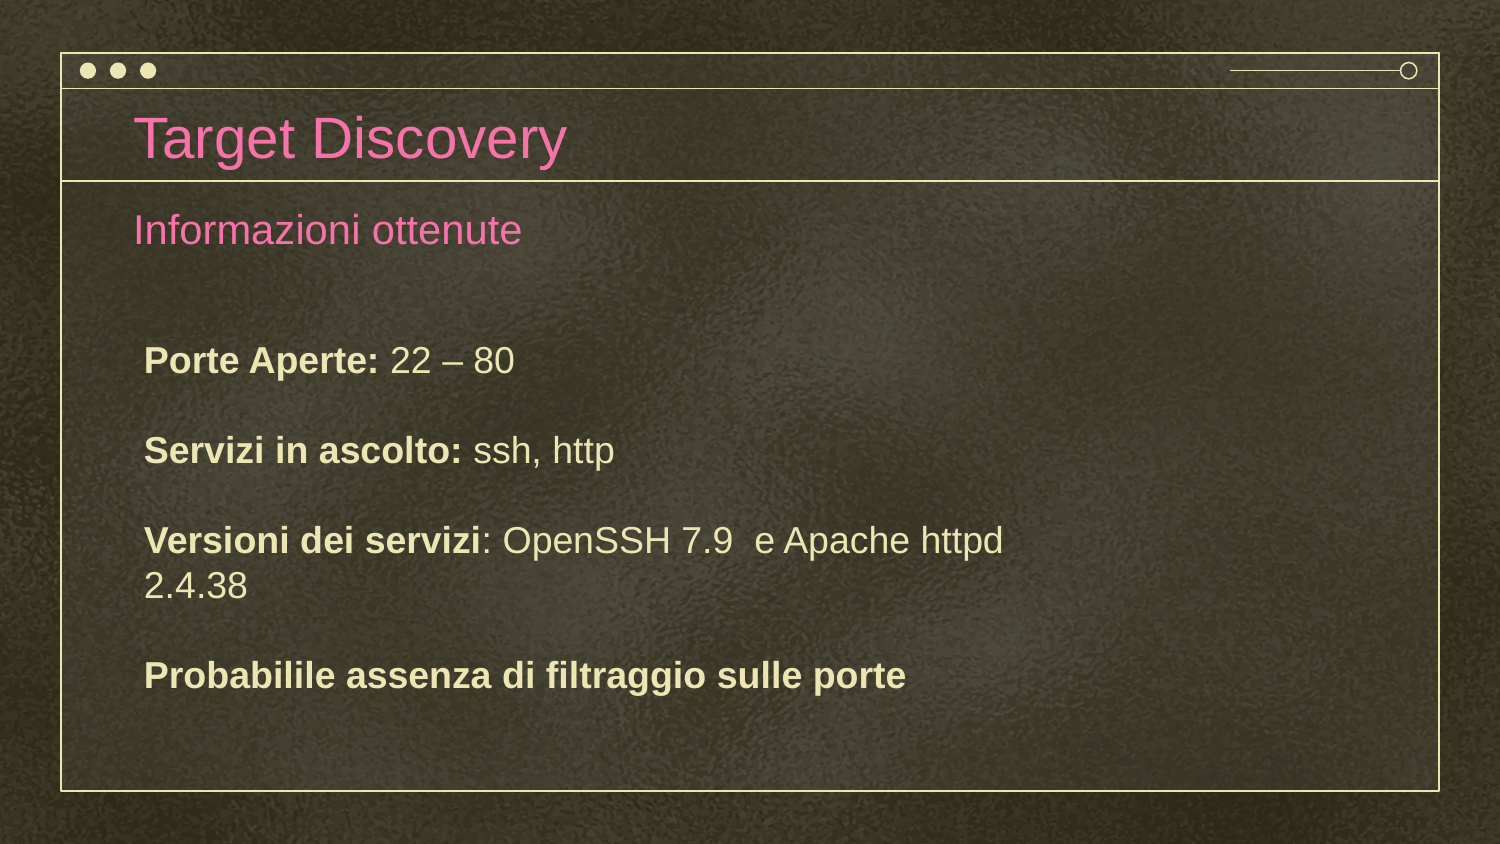

# Target Discovery
Informazioni ottenute
Porte Aperte: 22 – 80

Servizi in ascolto: ssh, http

Versioni dei servizi: OpenSSH 7.9  e Apache httpd 2.4.38

Probabilile assenza di filtraggio sulle porte